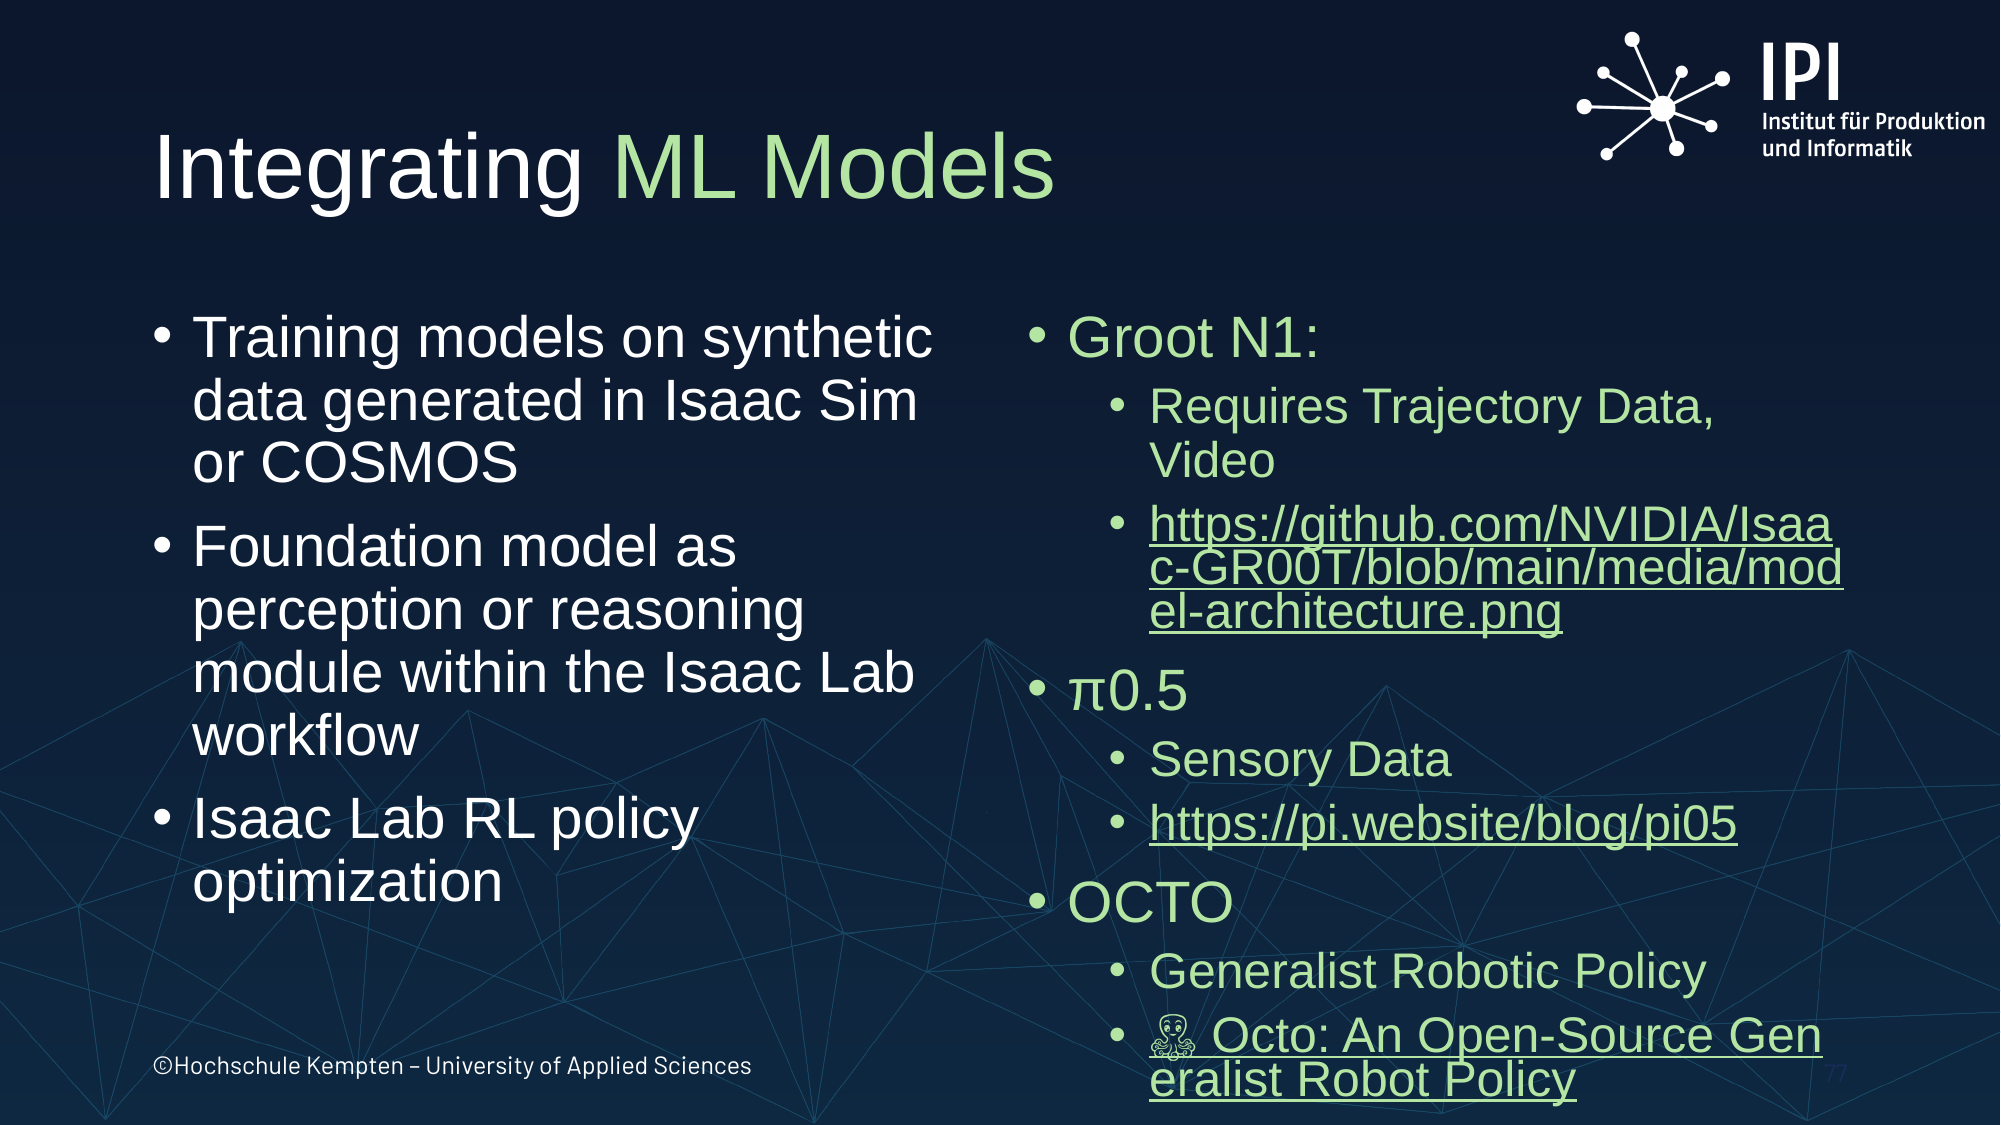

# Integrating ML Models
Training models on synthetic data generated in Isaac Sim or COSMOS
Foundation model as perception or reasoning module within the Isaac Lab workflow
Isaac Lab RL policy optimization
Groot N1:
Requires Trajectory Data, Video
https://github.com/NVIDIA/Isaac-GR00T/blob/main/media/model-architecture.png
π0.5
Sensory Data
https://pi.website/blog/pi05
OCTO
Generalist Robotic Policy
🐙 Octo: An Open-Source Generalist Robot Policy